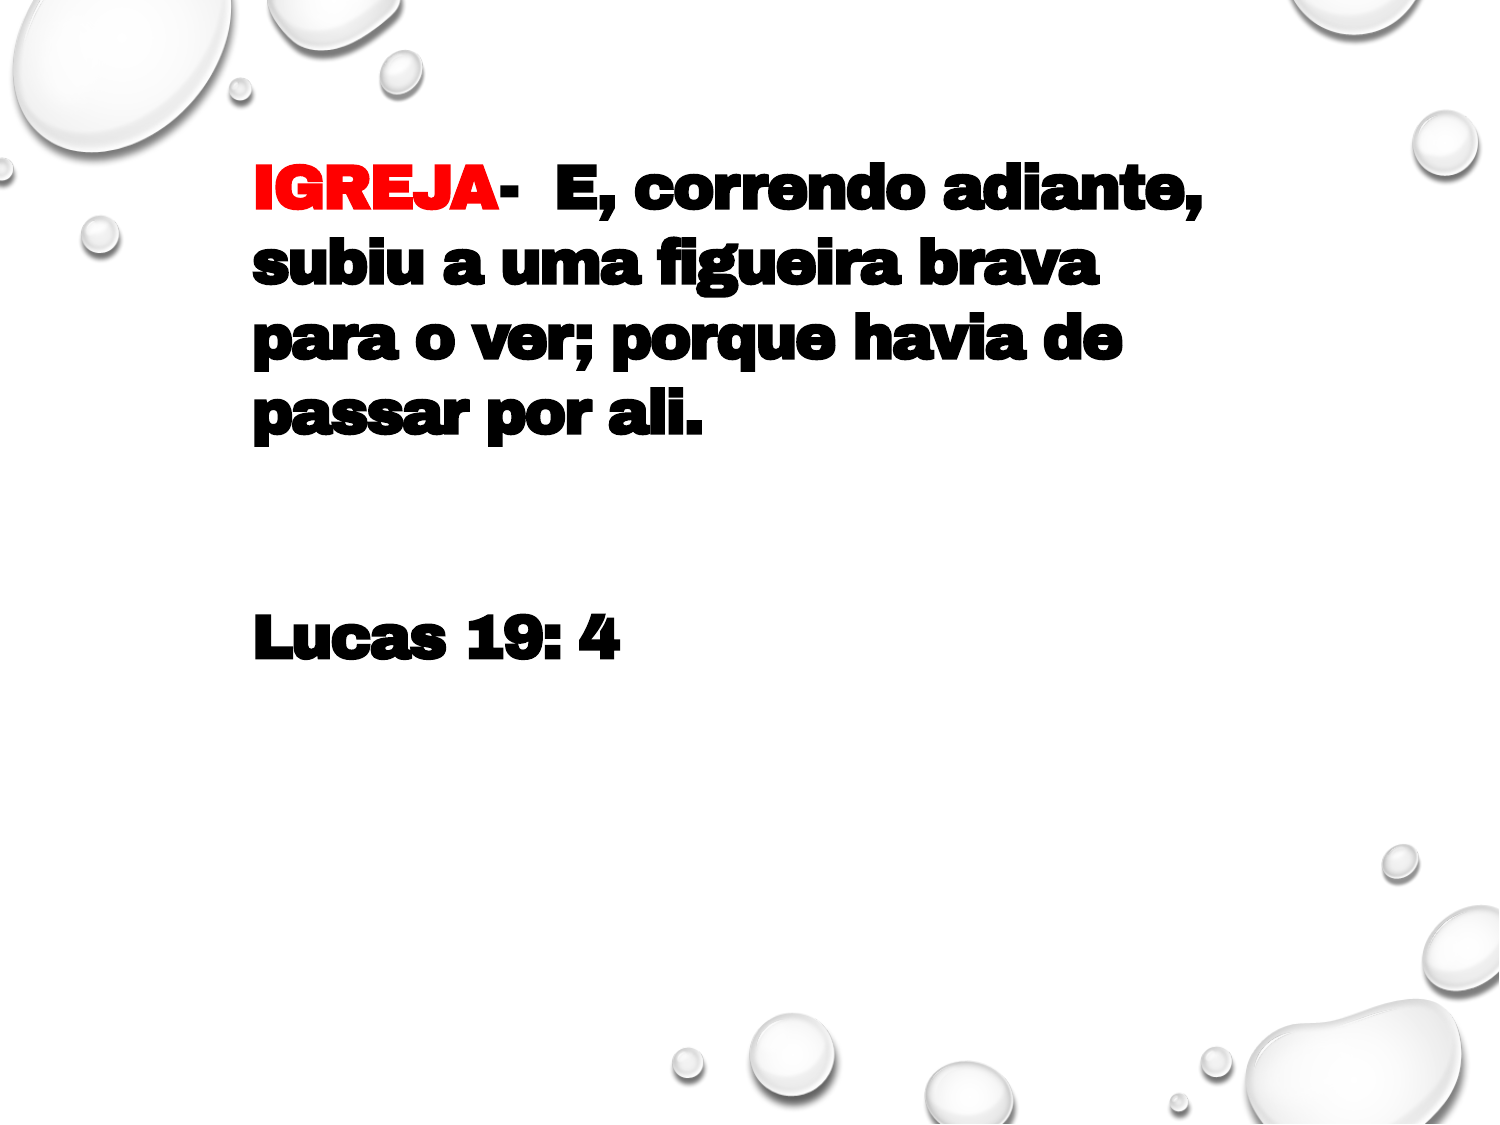

IGREJA-  E, correndo adiante, subiu a uma figueira brava para o ver; porque havia de passar por ali.

Lucas 19: 4